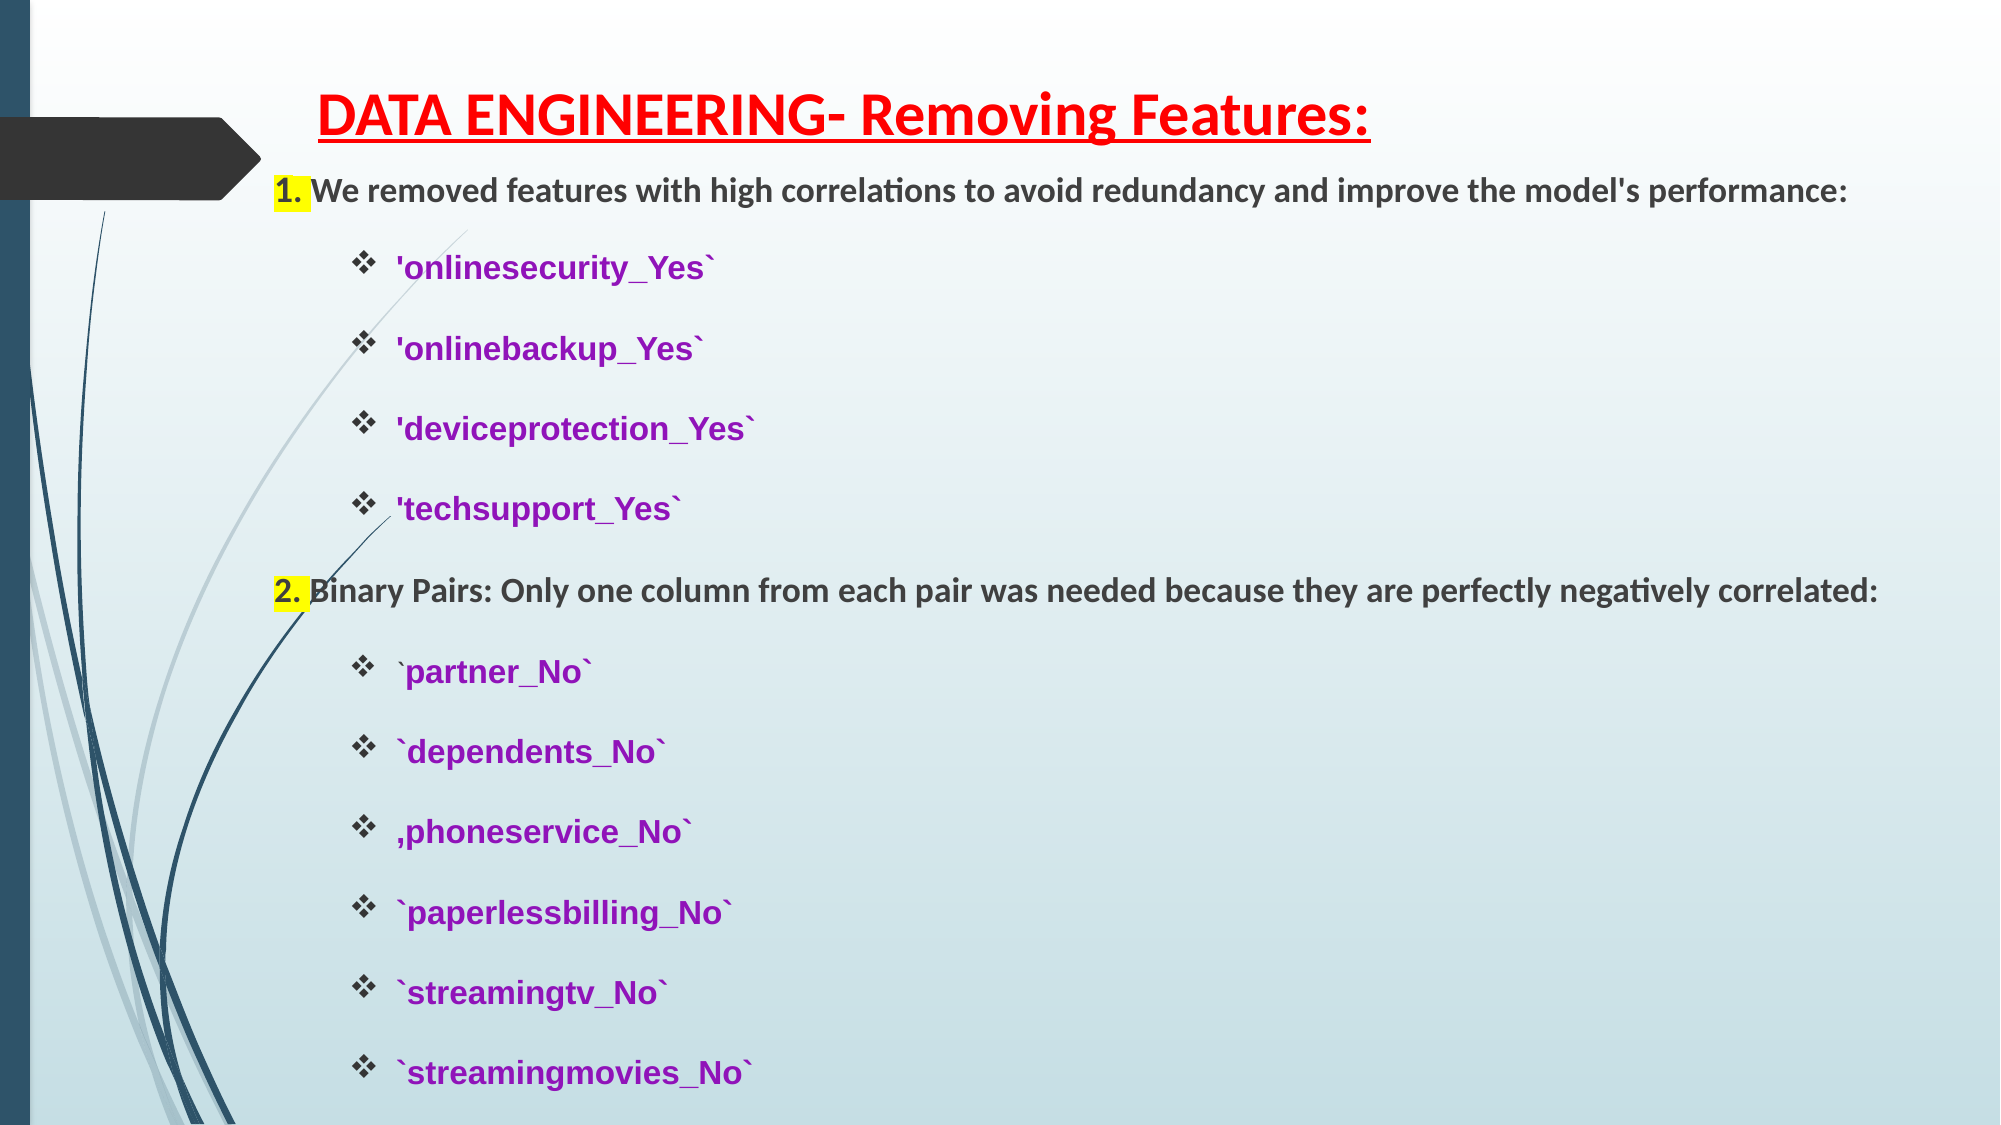

# DATA ENGINEERING- Removing Features:
1. We removed features with high correlations to avoid redundancy and improve the model's performance:
'onlinesecurity_Yes`
'onlinebackup_Yes`
'deviceprotection_Yes`
'techsupport_Yes`
2. Binary Pairs: Only one column from each pair was needed because they are perfectly negatively correlated:
`partner_No`
`dependents_No`
,phoneservice_No`
`paperlessbilling_No`
`streamingtv_No`
`streamingmovies_No`